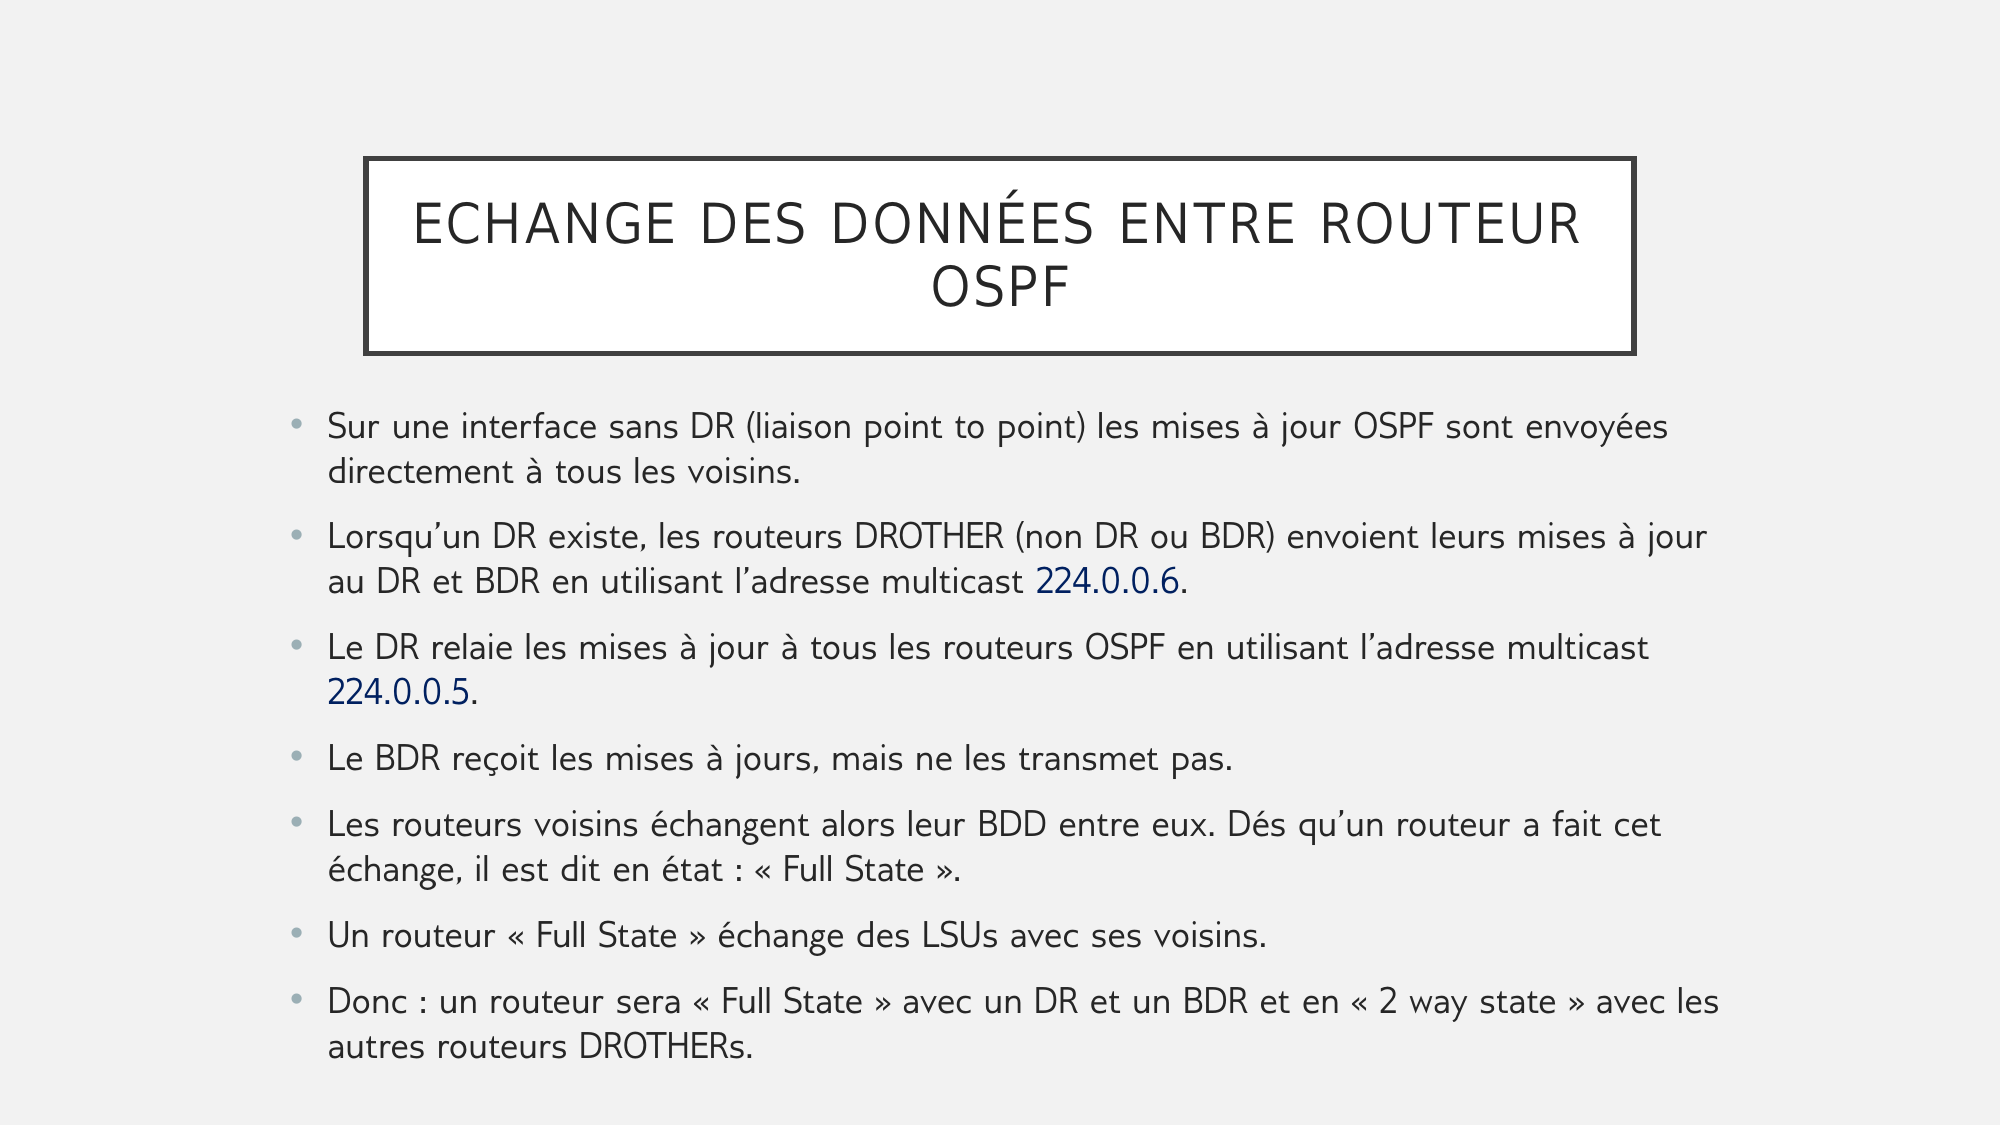

# Echange des données entre routeur OSPF
Sur une interface sans DR (liaison point to point) les mises à jour OSPF sont envoyées directement à tous les voisins.
Lorsqu’un DR existe, les routeurs DROTHER (non DR ou BDR) envoient leurs mises à jour au DR et BDR en utilisant l’adresse multicast 224.0.0.6.
Le DR relaie les mises à jour à tous les routeurs OSPF en utilisant l’adresse multicast 224.0.0.5.
Le BDR reçoit les mises à jours, mais ne les transmet pas.
Les routeurs voisins échangent alors leur BDD entre eux. Dés qu’un routeur a fait cet échange, il est dit en état : « Full State ».
Un routeur « Full State » échange des LSUs avec ses voisins.
Donc : un routeur sera « Full State » avec un DR et un BDR et en « 2 way state » avec les autres routeurs DROTHERs.